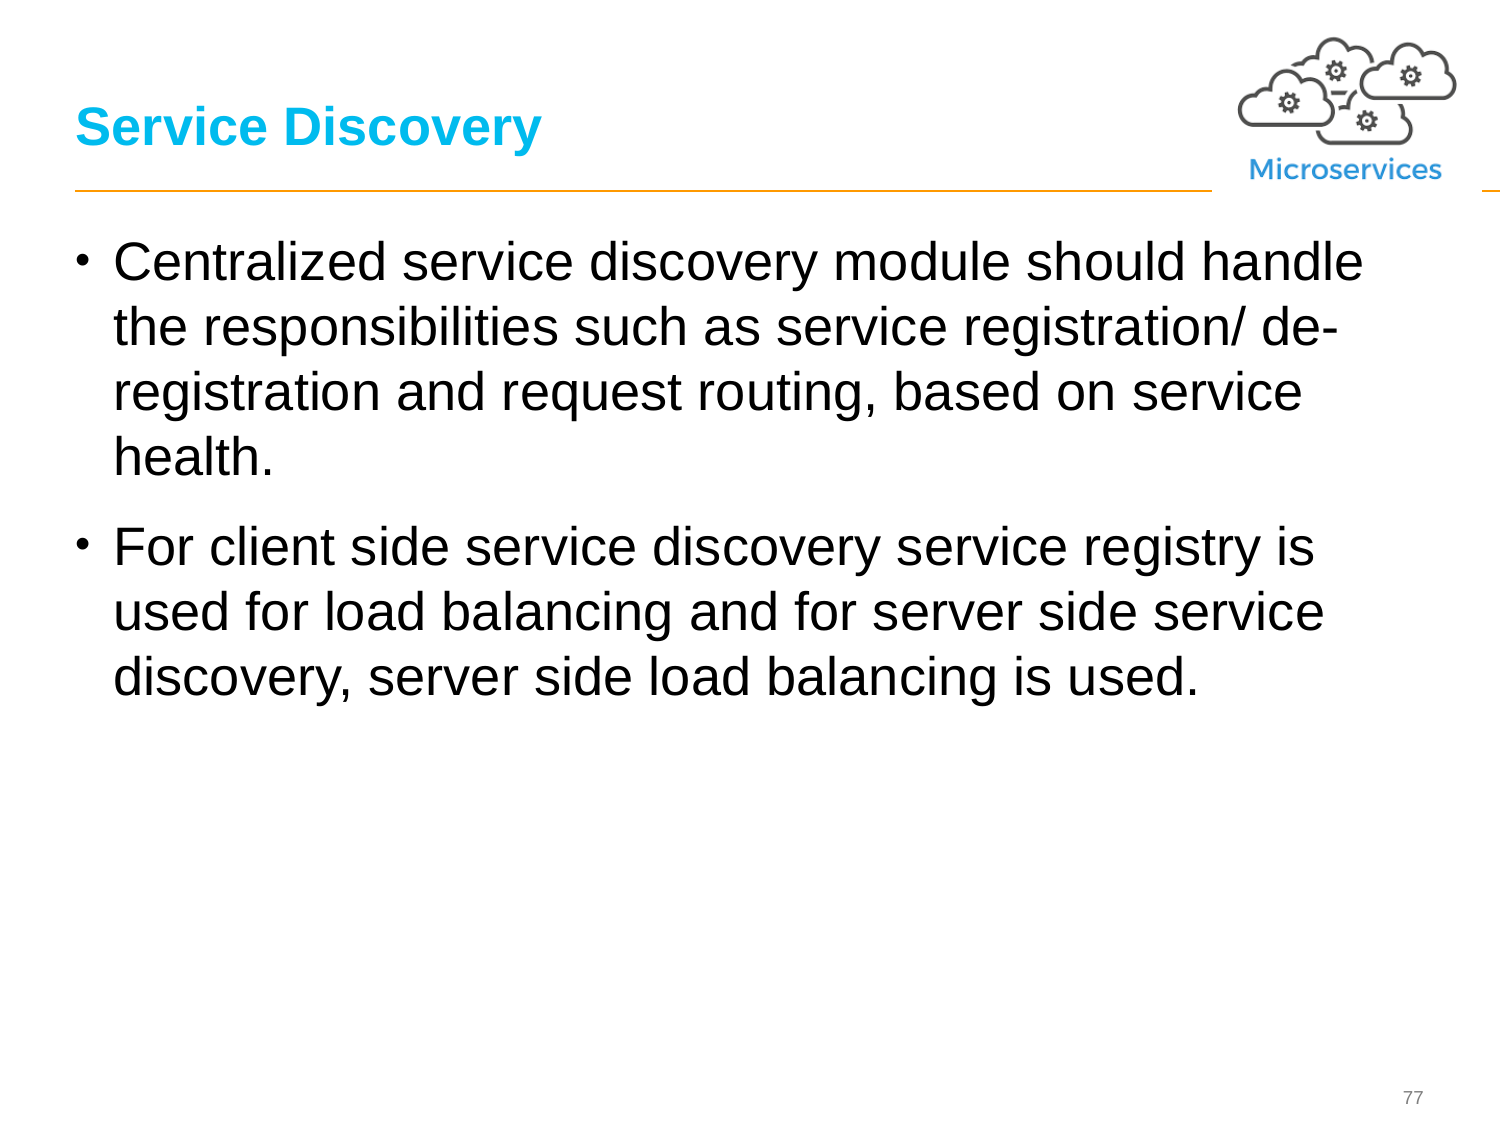

# Service Discovery
Centralized service discovery module should handle the responsibilities such as service registration/ de-registration and request routing, based on service health.
For client side service discovery service registry is used for load balancing and for server side service discovery, server side load balancing is used.